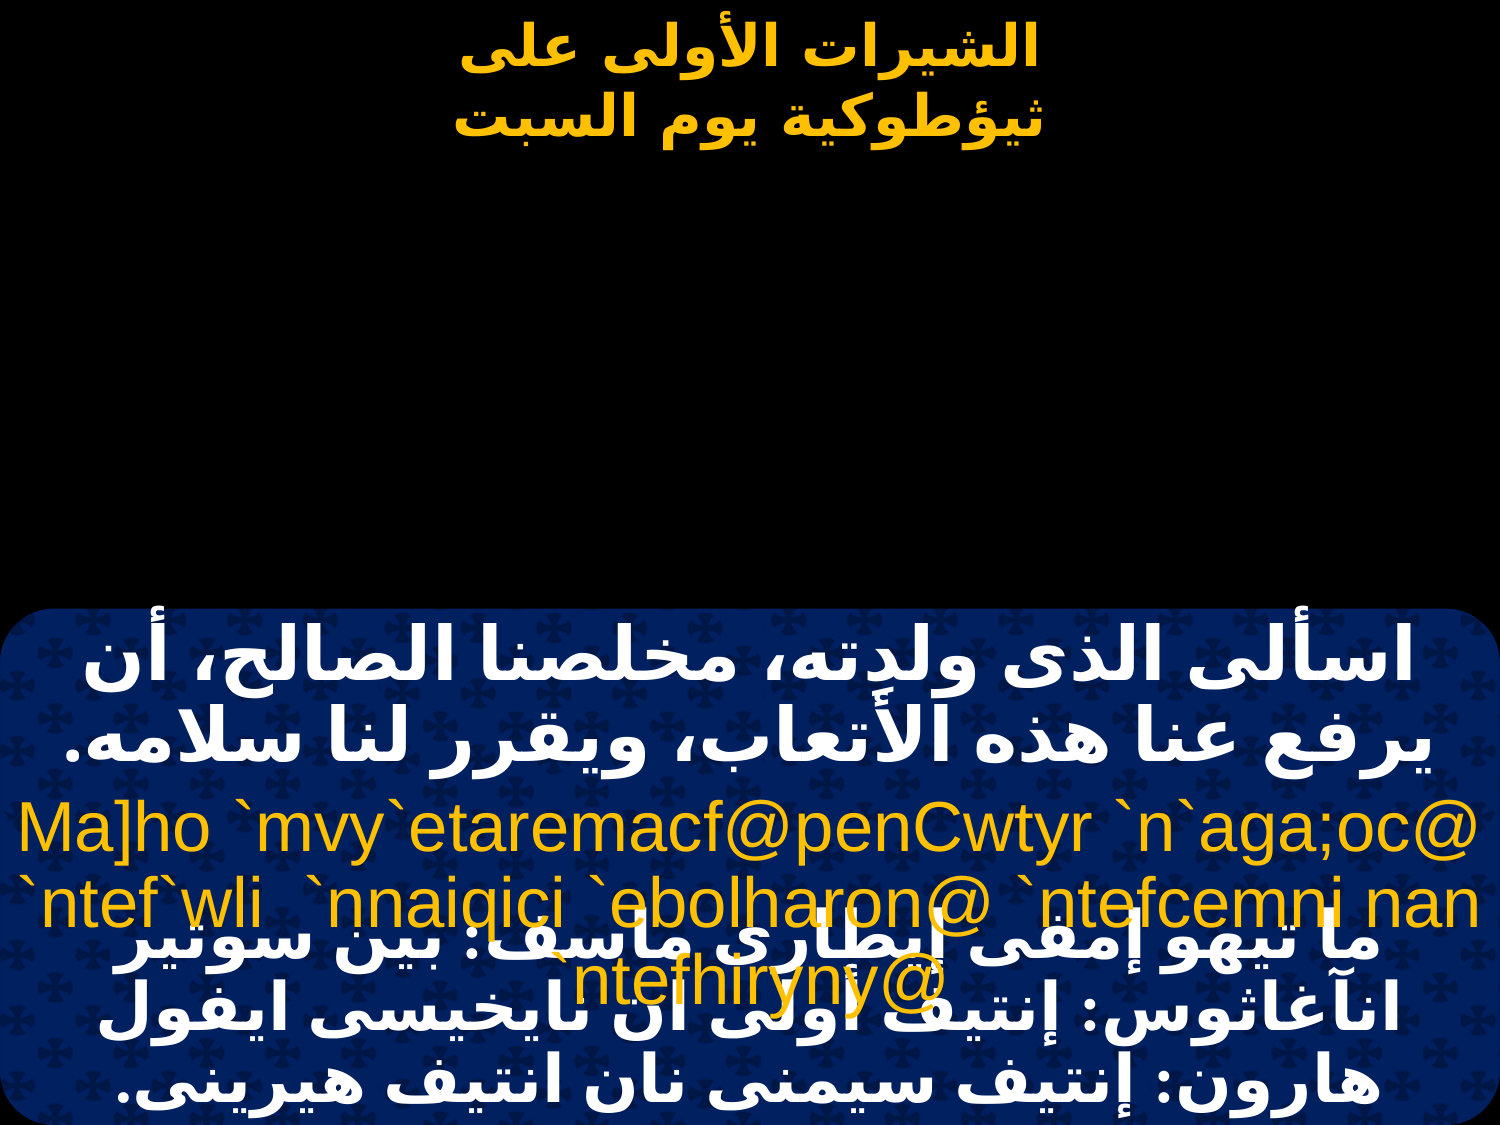

#
اسألى الذى ولدِته، مخلصنا الصالح، أن يرفع عنا هذه الأتعاب، ويقرر لنا سلامه.

Ma]ho `mvy`etaremacf@penCwtyr `n`aga;oc@ `ntef`wli  `nnaiqici `ebolharon@ `ntefcemni nan `ntefhiryny@
ما تيهو إمفى إيطارى ماسف: بين سوتير انآغاثوس: إنتيف أولى ان نايخيسى ايفول هارون: إنتيف سيمنى نان انتيف هيرينى.